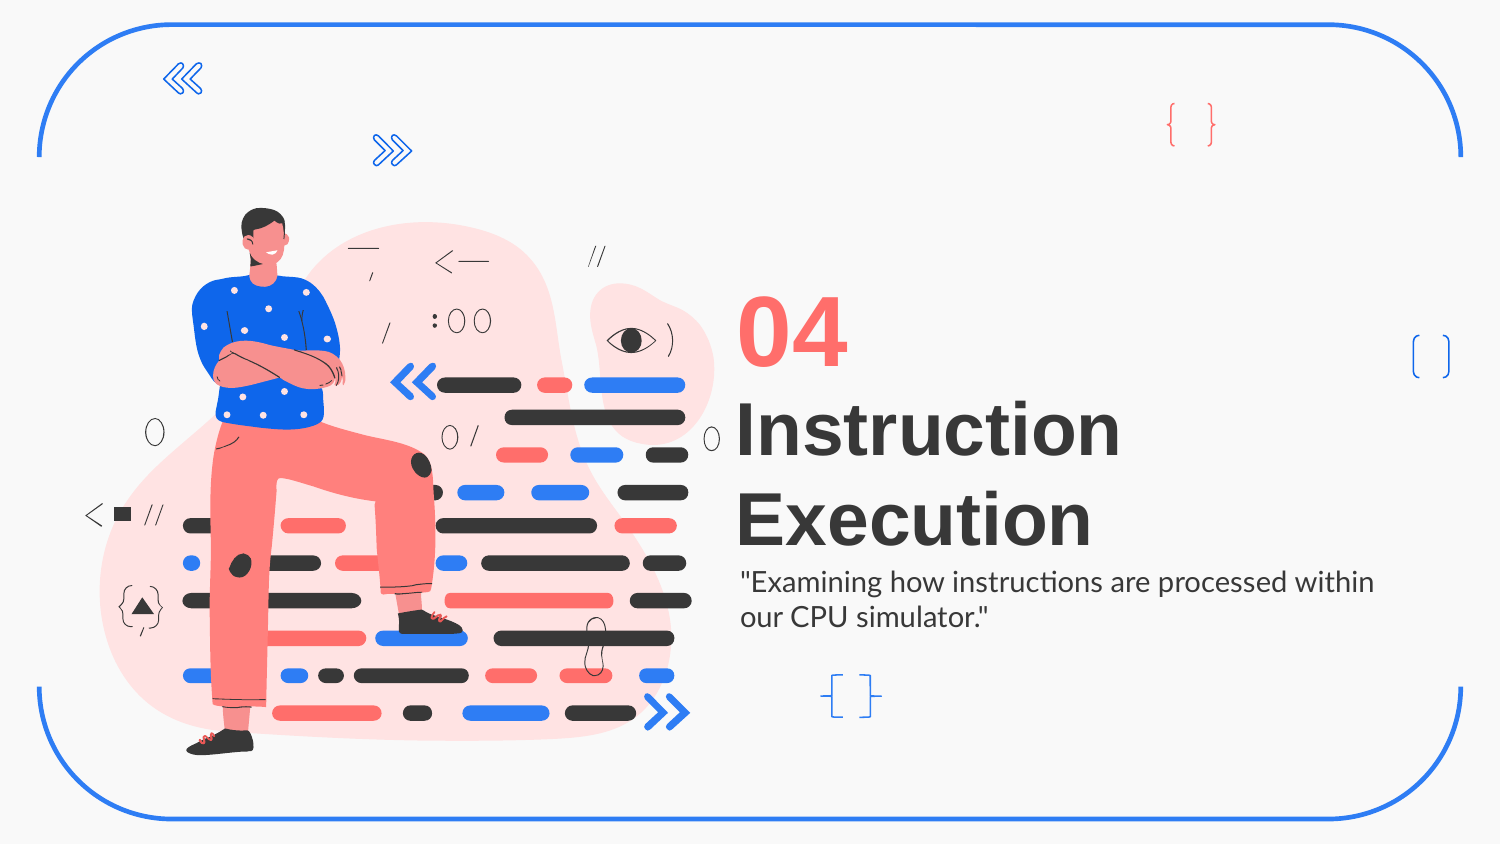

04
# Instruction Execution
"Examining how instructions are processed within our CPU simulator."